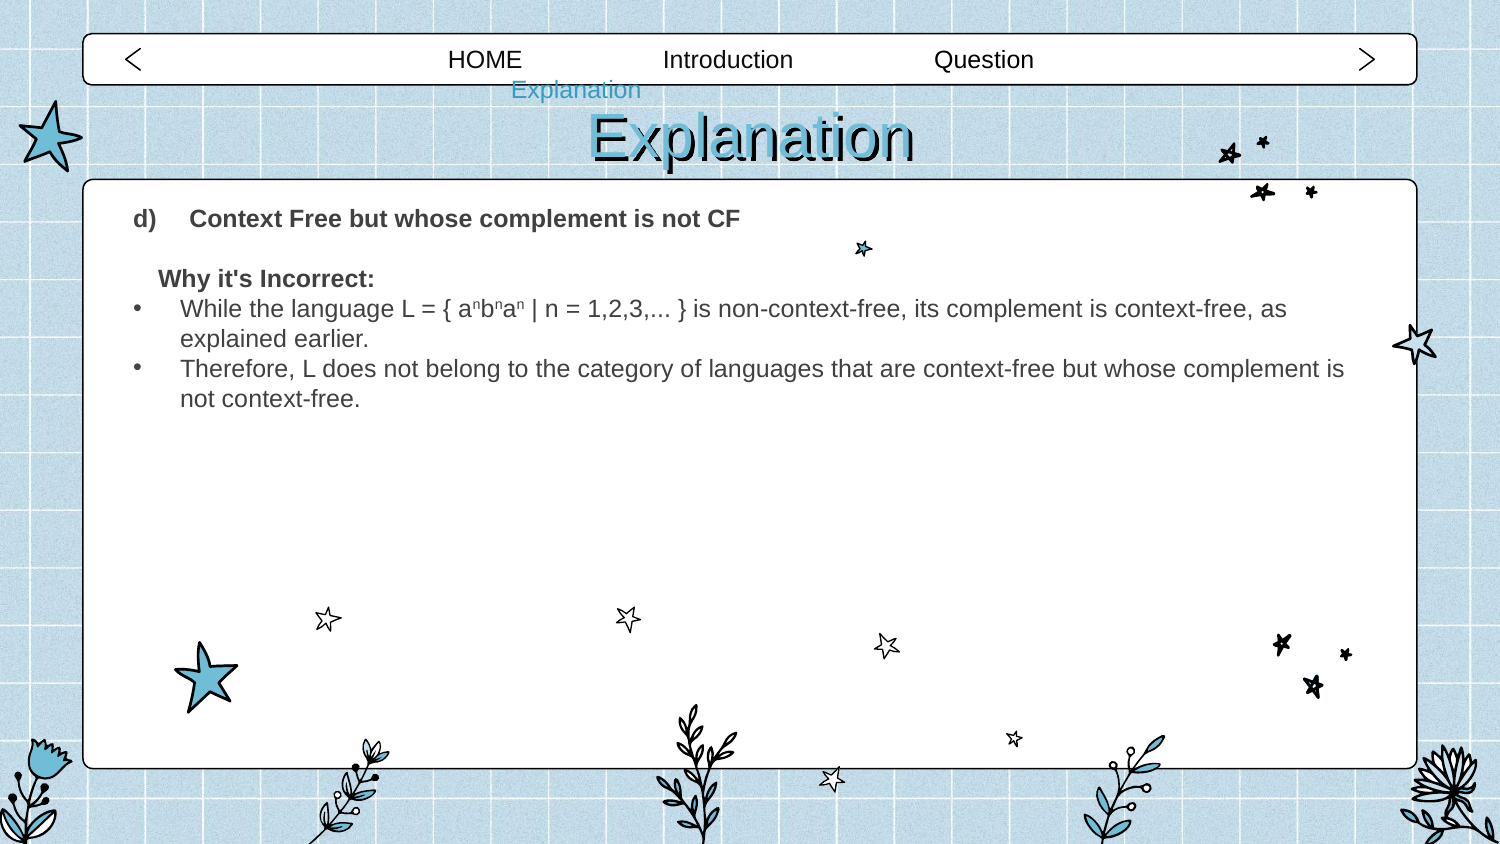

HOME                    Introduction                    Question                    Explanation

# Explanation

Context Free but whose complement is not CF

Why it's Incorrect:
While the language L = { anbnan | n = 1,2,3,... } is non-context-free, its complement is context-free, as explained earlier.
Therefore, L does not belong to the category of languages that are context-free but whose complement is not context-free.